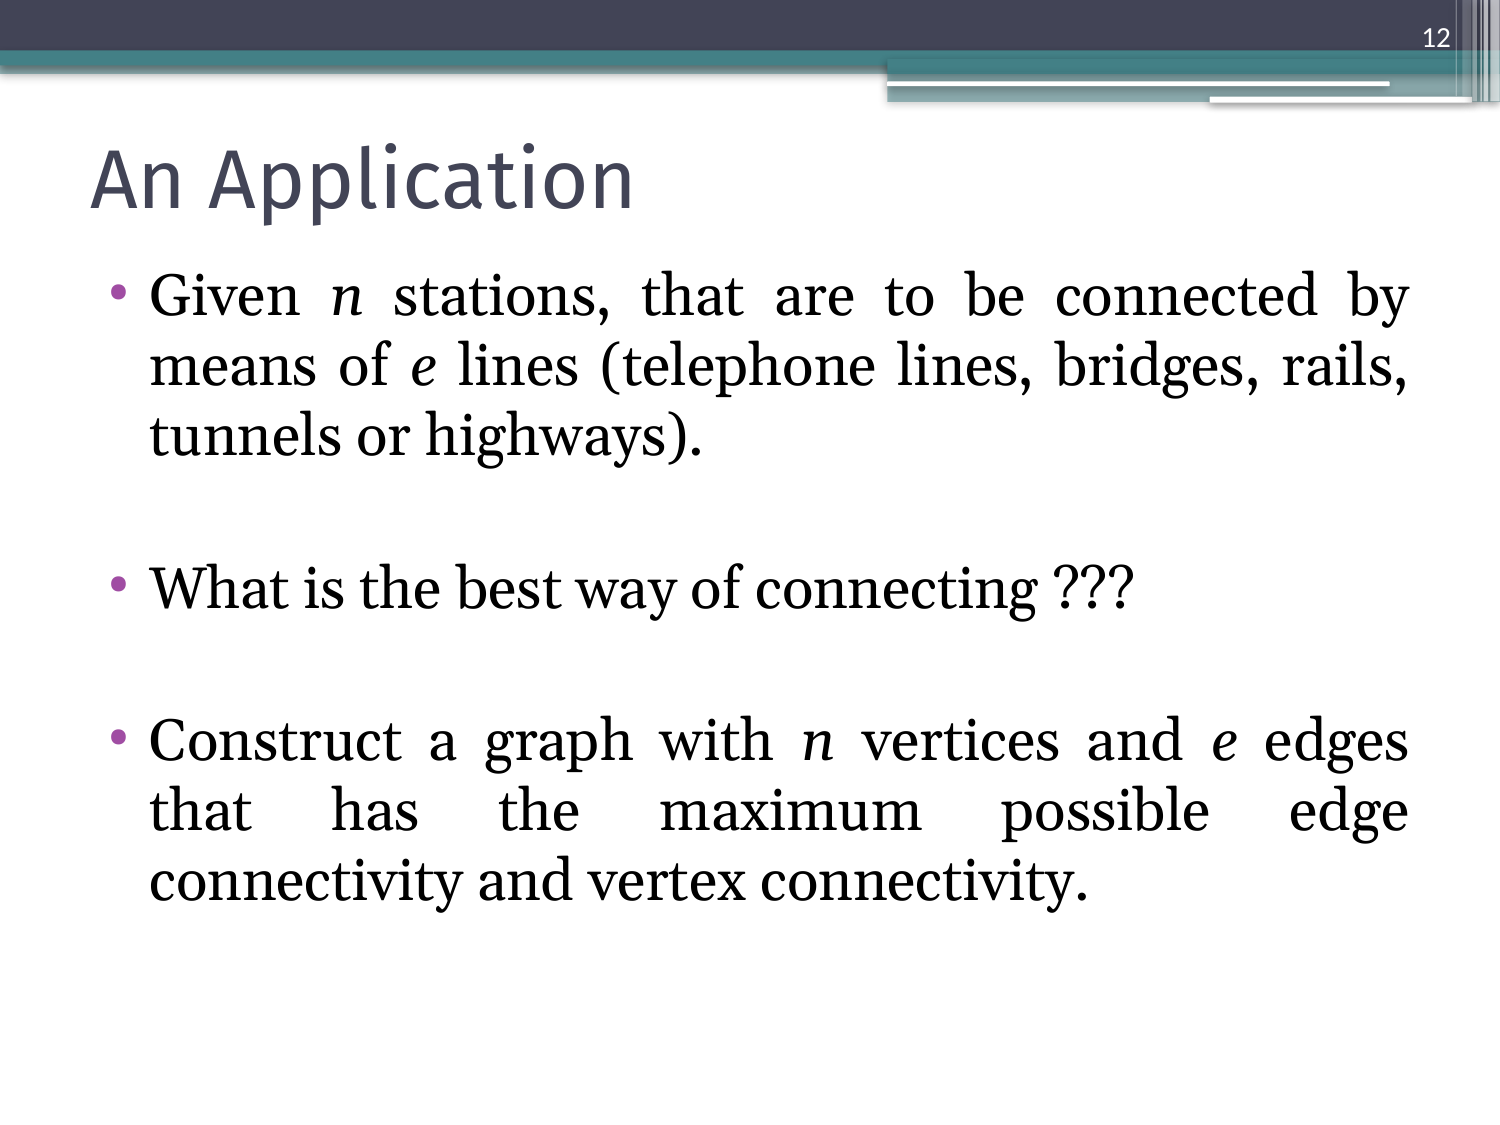

12
# An Application
Given n stations, that are to be connected by means of e lines (telephone lines, bridges, rails, tunnels or highways).

What is the best way of connecting ???

Construct a graph with n vertices and e edges that has the maximum possible edge connectivity and vertex connectivity.